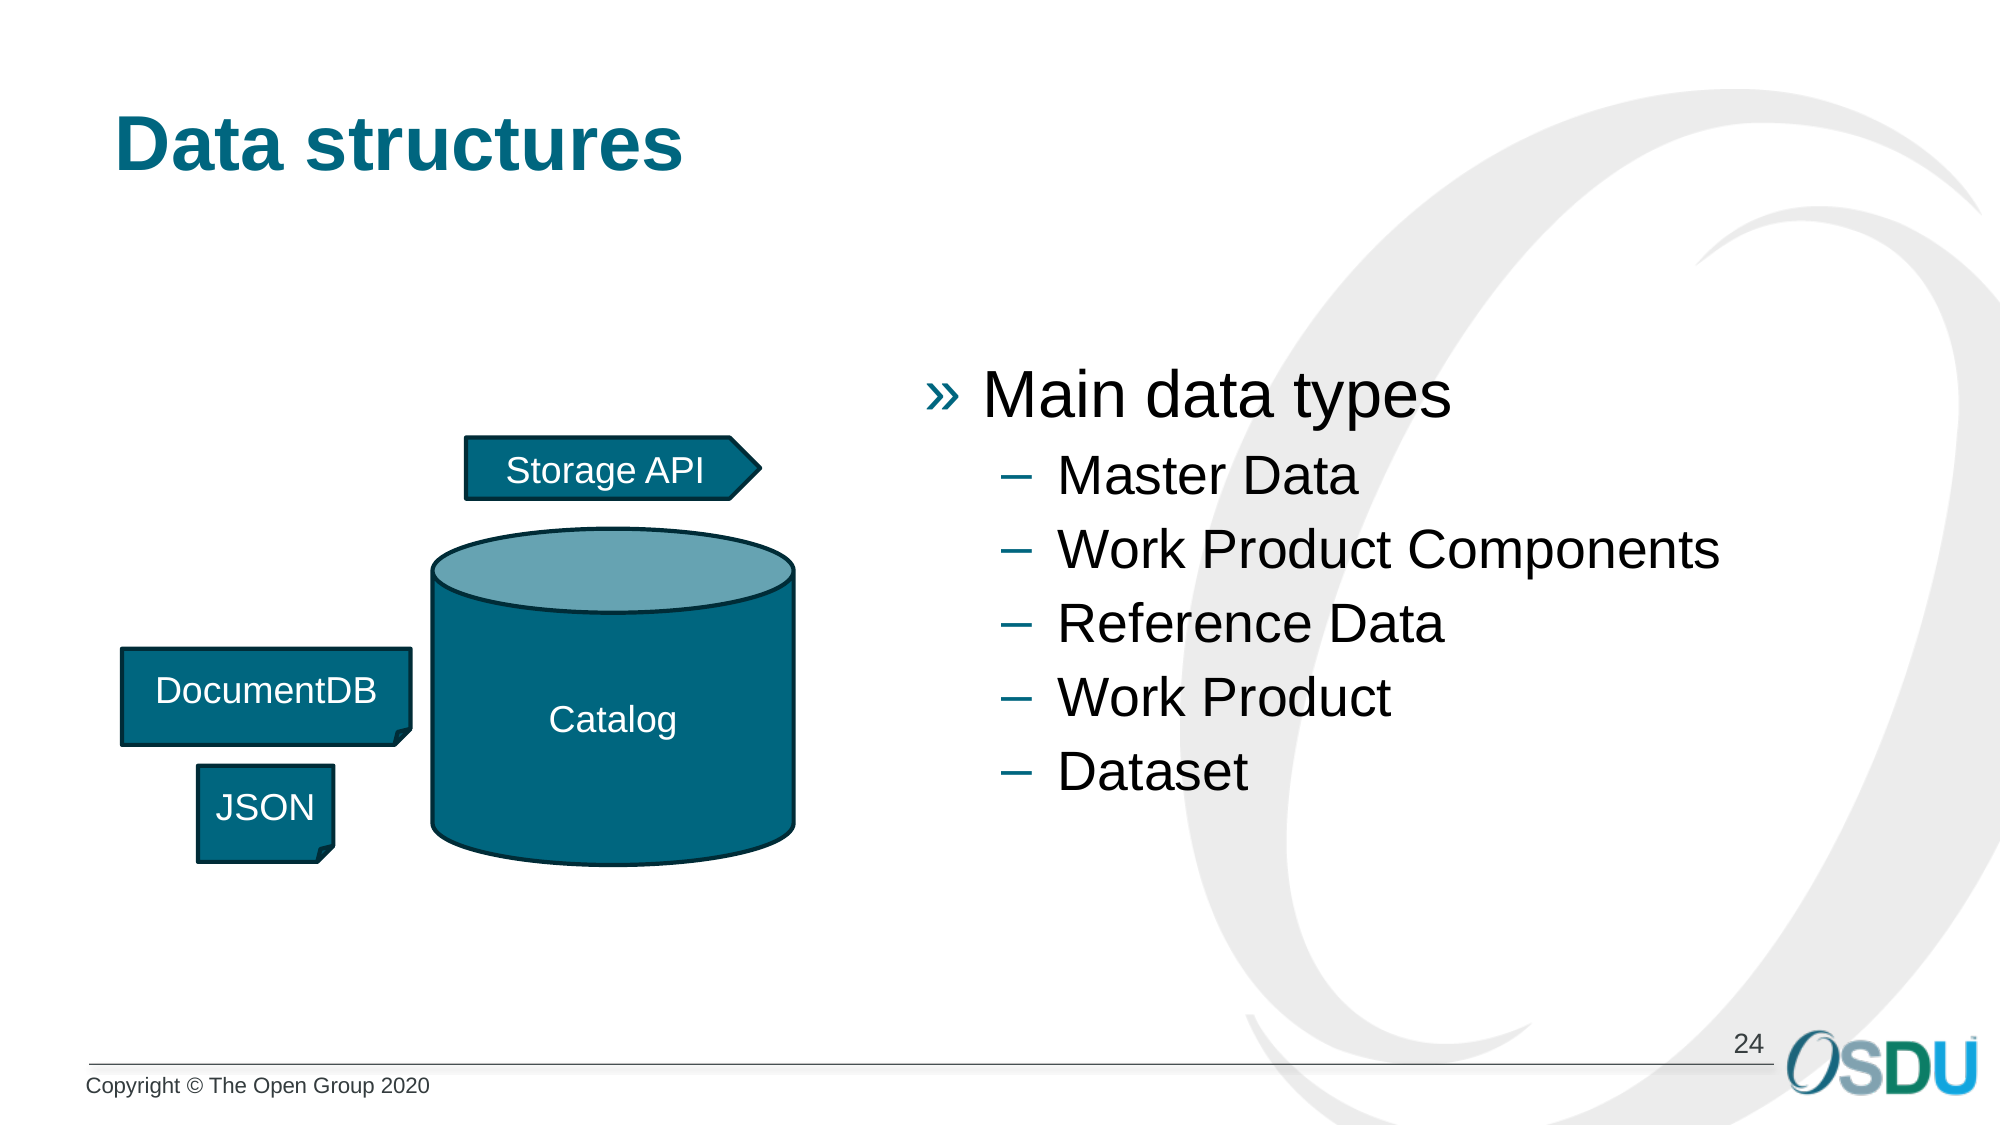

# Data structures
Main data types
Master Data
Work Product Components
Reference Data
Work Product
Dataset
Storage API
Catalog
DocumentDB
JSON
24